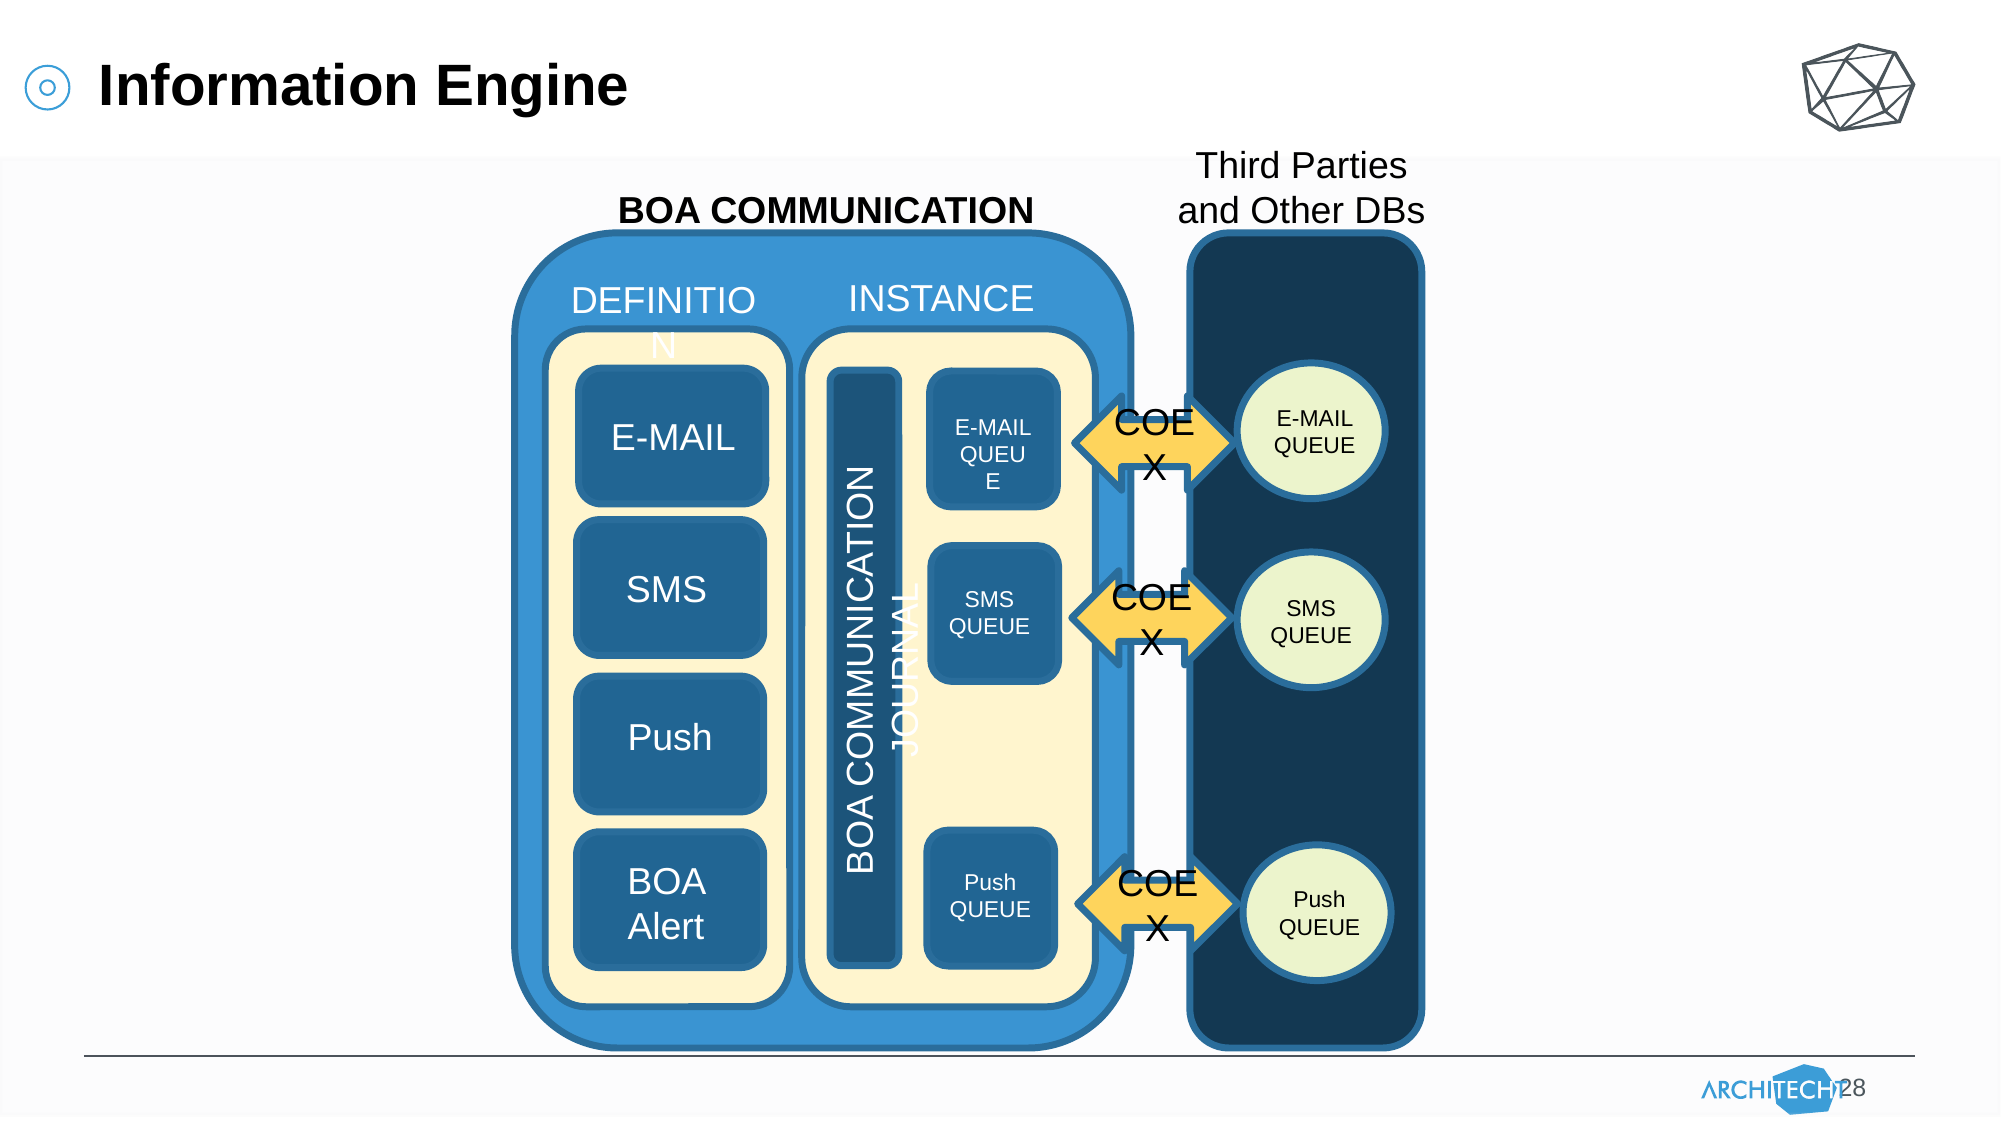

Information Engine
Third Parties and Other DBs
BOA COMMUNICATION

INSTANCE
DEFINITION

COEX

BOA COMMUNICATION JOURNAL

E-MAIL QUEUE
E-MAIL QUEUE
E-MAIL

COEX

SMS
SMS QUEUE
SMS QUEUE

Push
COEX

BOA Alert

Push QUEUE
Push QUEUE